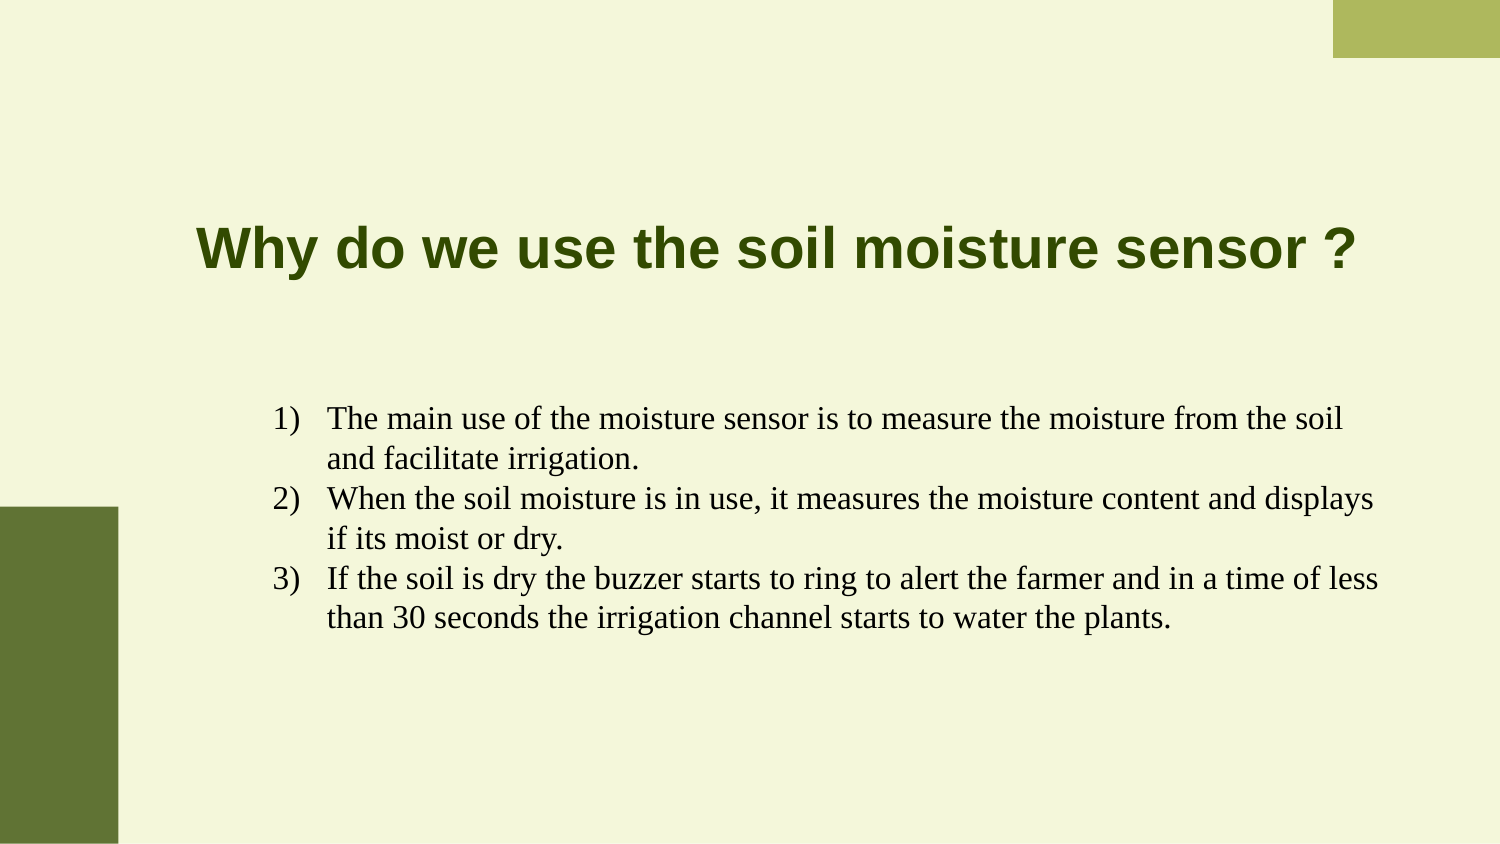

# Why do we use the soil moisture sensor ?
The main use of the moisture sensor is to measure the moisture from the soil and facilitate irrigation.
When the soil moisture is in use, it measures the moisture content and displays if its moist or dry.
If the soil is dry the buzzer starts to ring to alert the farmer and in a time of less than 30 seconds the irrigation channel starts to water the plants.